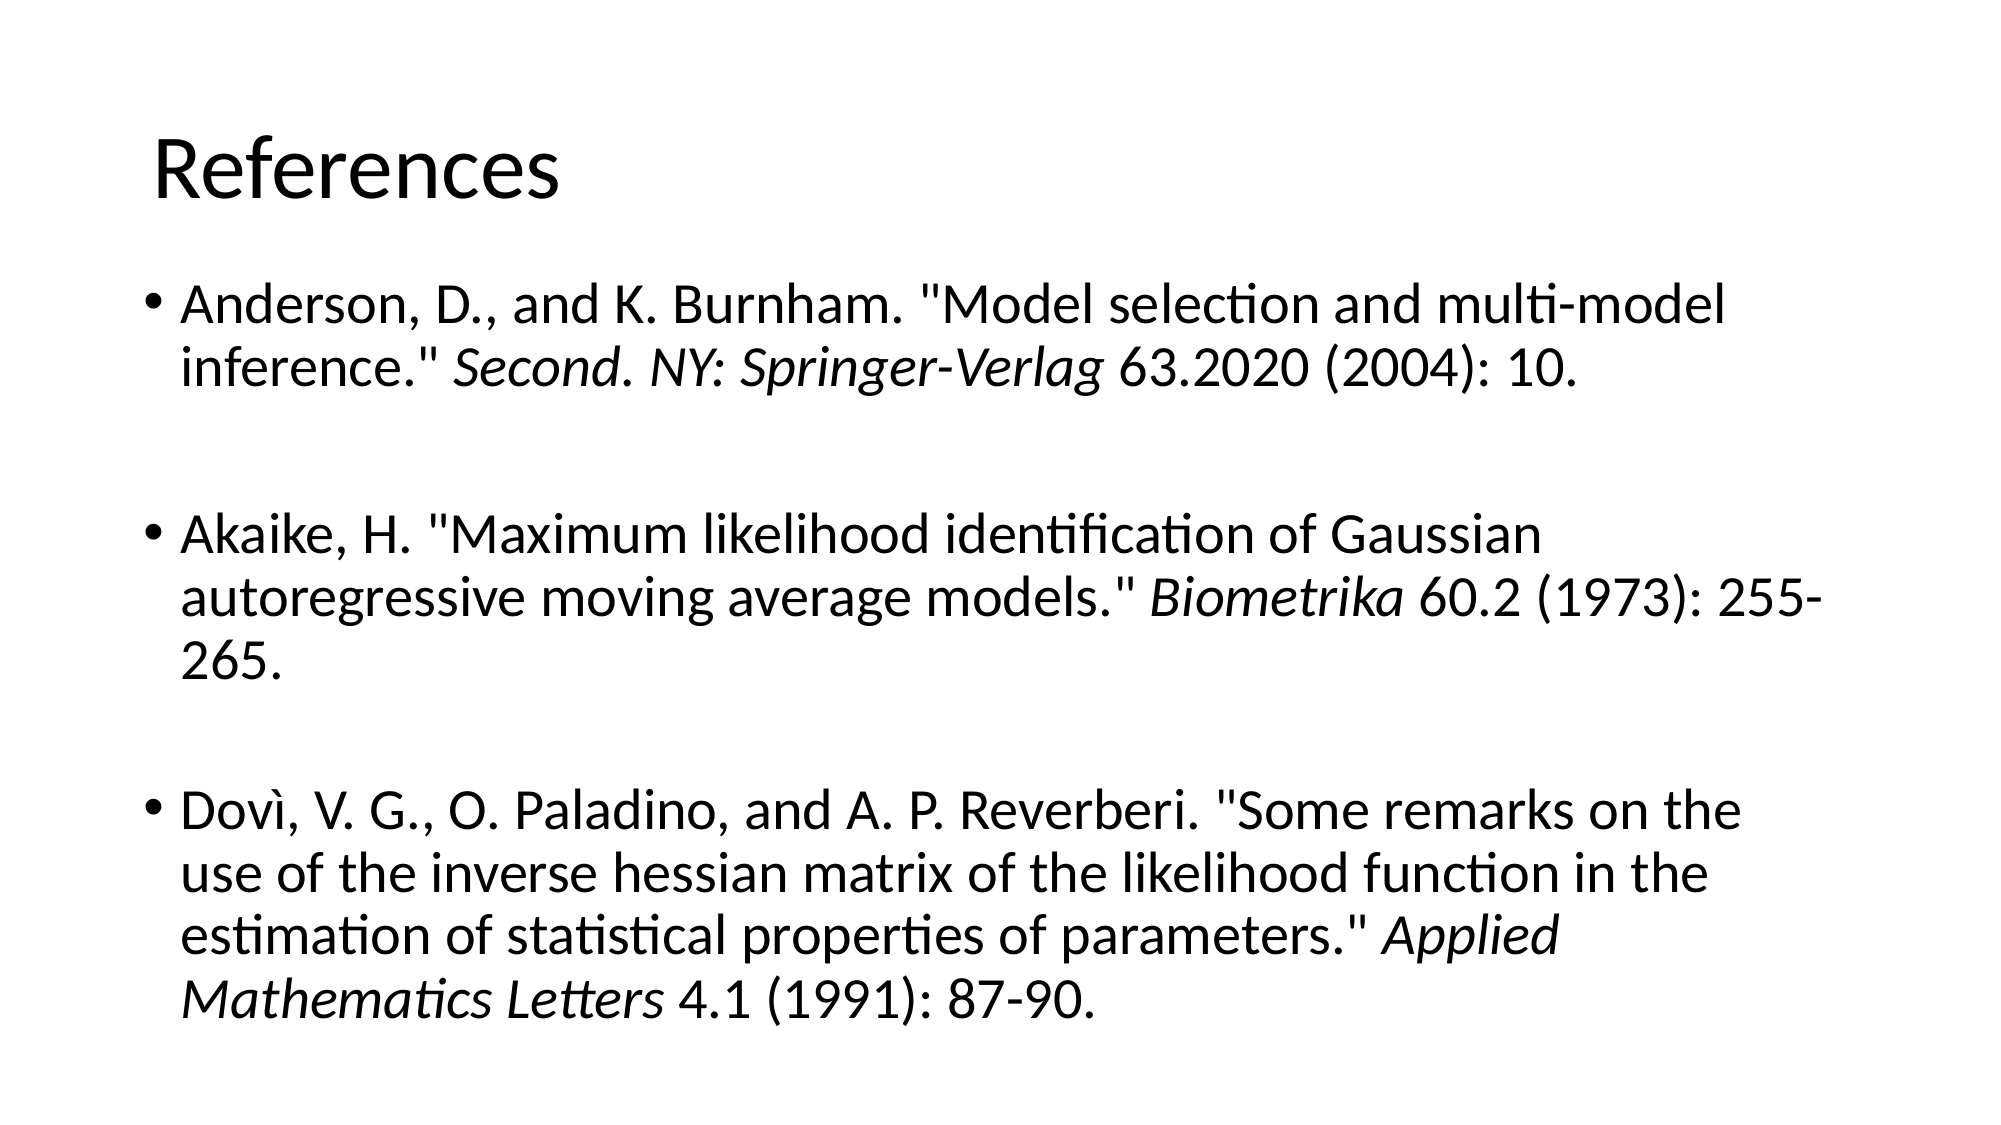

# References
Anderson, D., and K. Burnham. "Model selection and multi-model inference." Second. NY: Springer-Verlag 63.2020 (2004): 10.

Akaike, H. "Maximum likelihood identification of Gaussian autoregressive moving average models." Biometrika 60.2 (1973): 255-265.

Dovì, V. G., O. Paladino, and A. P. Reverberi. "Some remarks on the use of the inverse hessian matrix of the likelihood function in the estimation of statistical properties of parameters." Applied Mathematics Letters 4.1 (1991): 87-90.